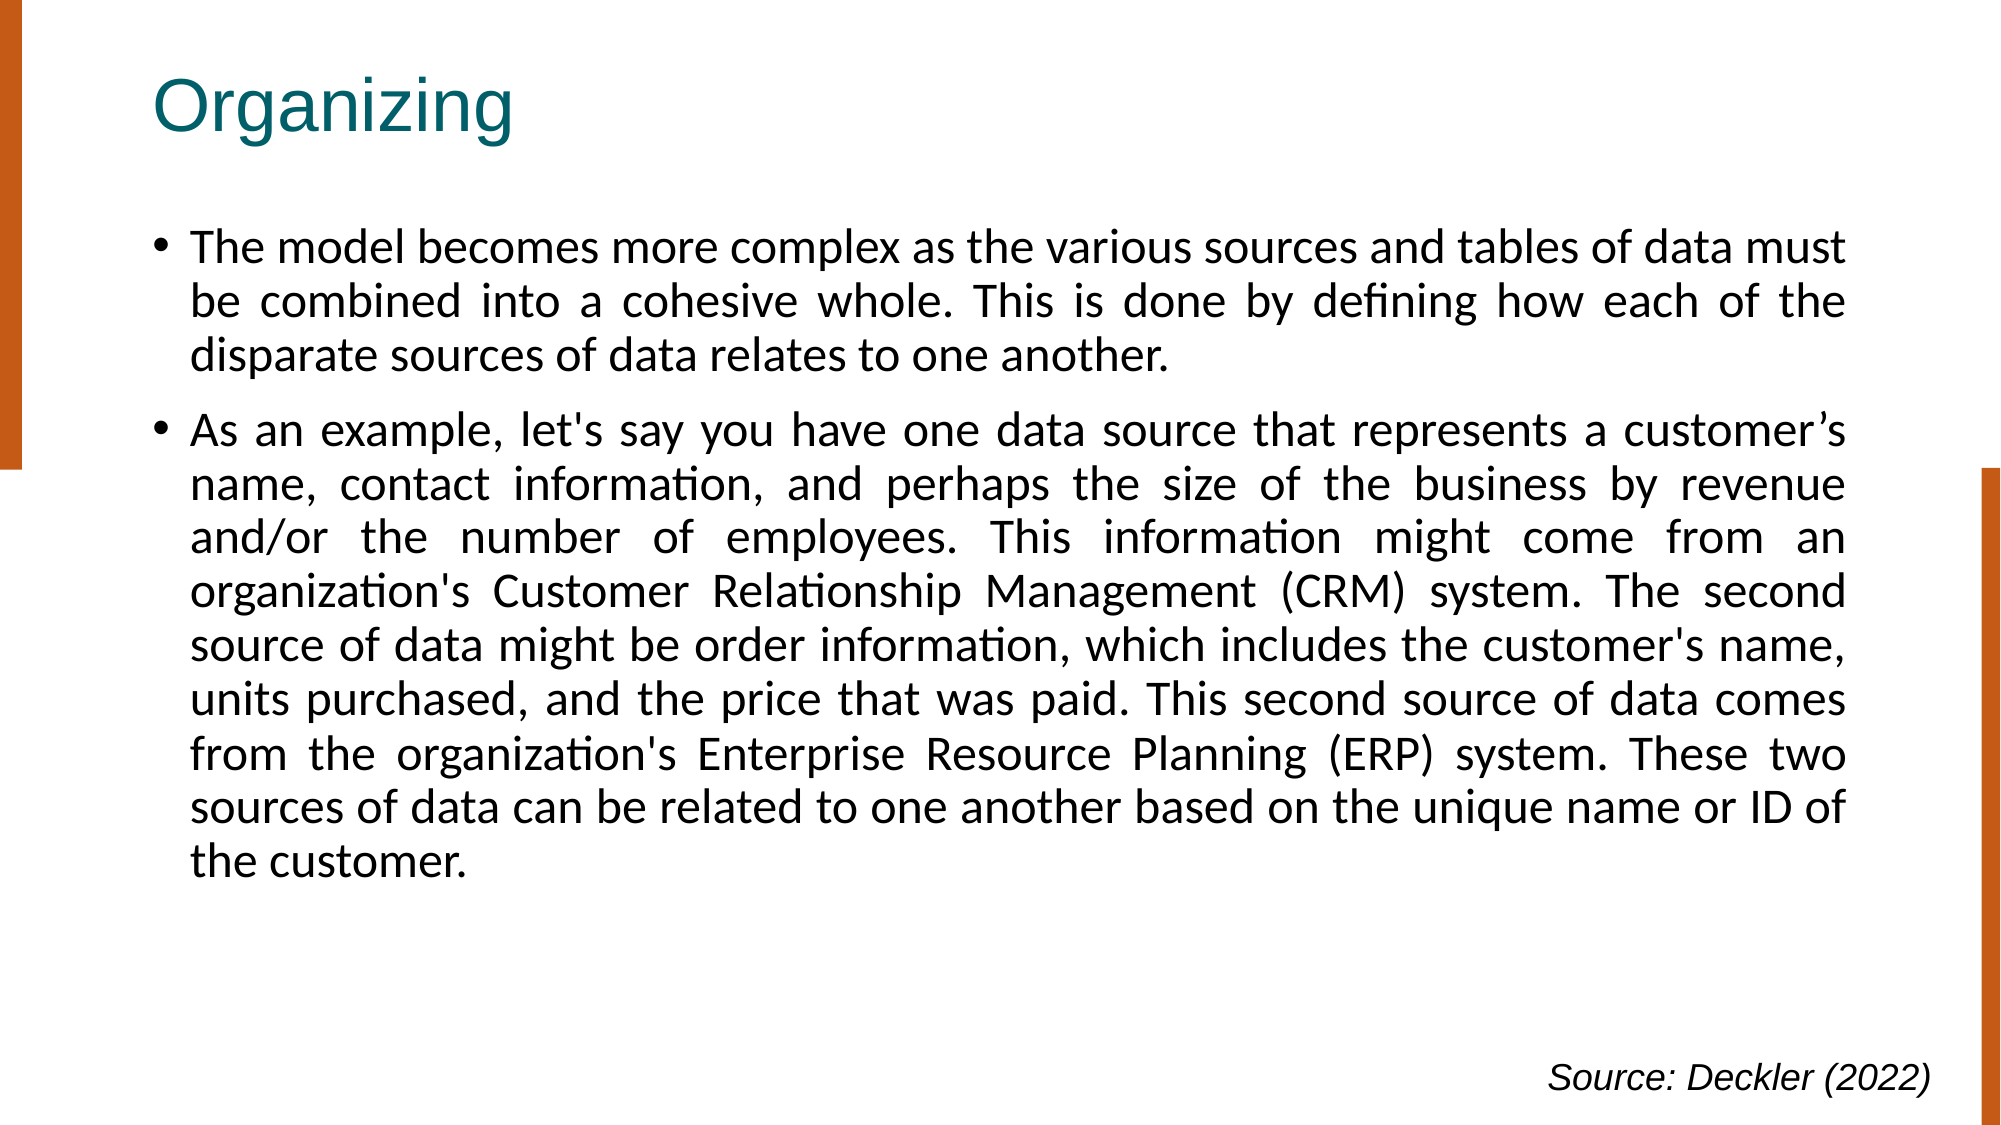

# Organizing
The model becomes more complex as the various sources and tables of data must be combined into a cohesive whole. This is done by defining how each of the disparate sources of data relates to one another.
As an example, let's say you have one data source that represents a customer’s name, contact information, and perhaps the size of the business by revenue and/or the number of employees. This information might come from an organization's Customer Relationship Management (CRM) system. The second source of data might be order information, which includes the customer's name, units purchased, and the price that was paid. This second source of data comes from the organization's Enterprise Resource Planning (ERP) system. These two sources of data can be related to one another based on the unique name or ID of the customer.
Source: Deckler (2022)